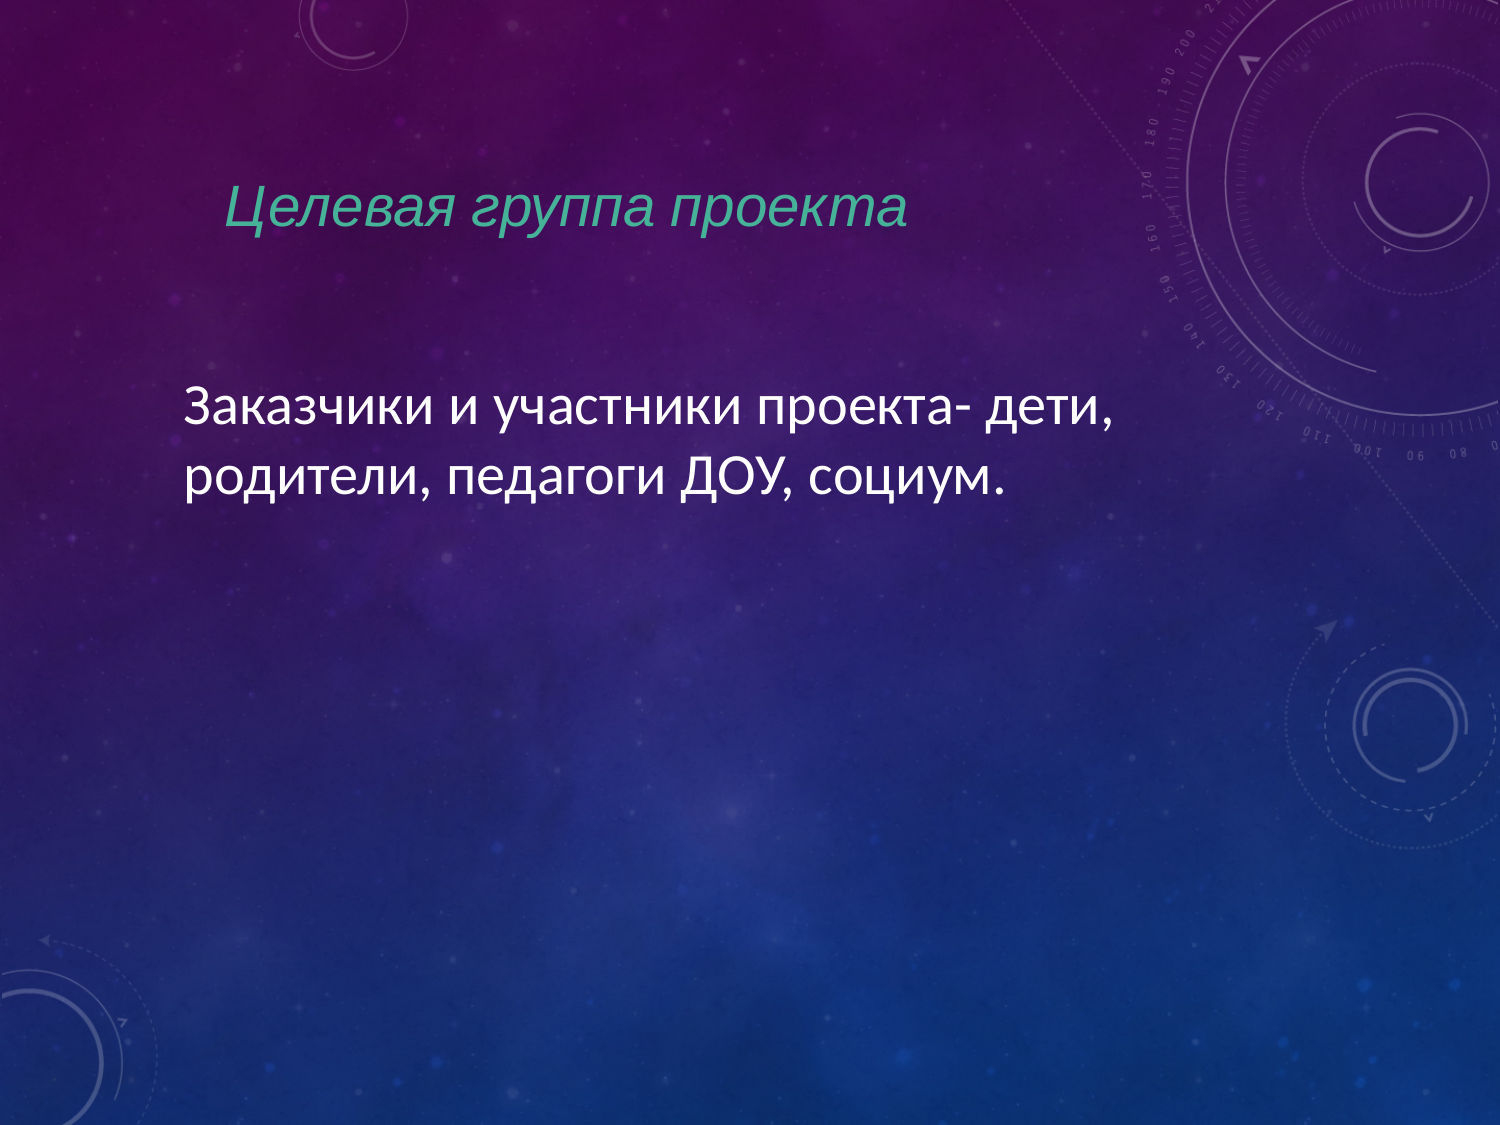

Целевая группа проекта

Заказчики и участники проекта- дети, родители, педагоги ДОУ, социум.